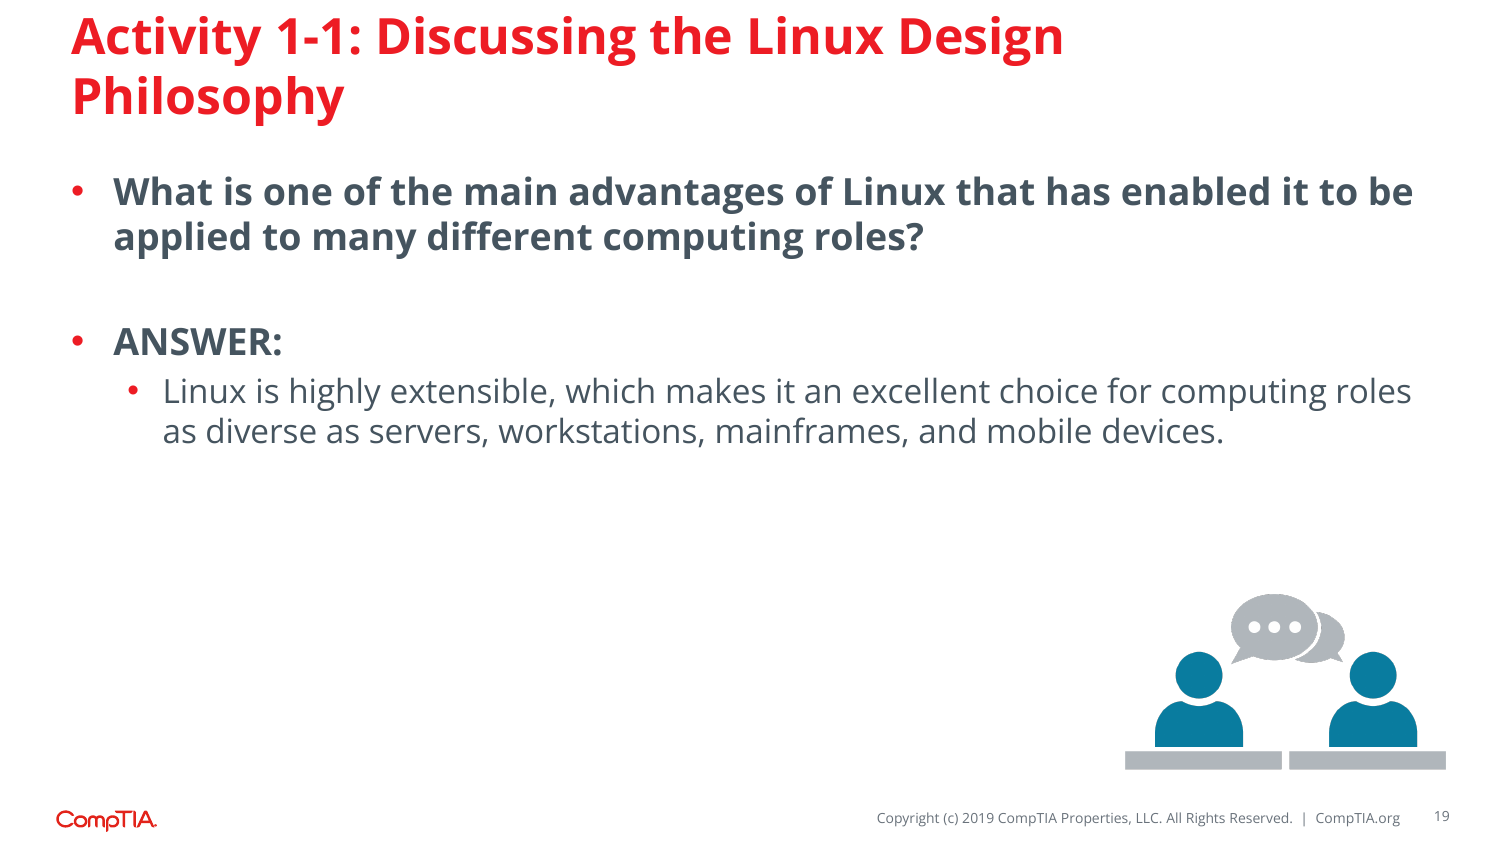

# Activity 1-1: Discussing the Linux Design Philosophy
What is one of the main advantages of Linux that has enabled it to be applied to many different computing roles?

ANSWER:
Linux is highly extensible, which makes it an excellent choice for computing roles as diverse as servers, workstations, mainframes, and mobile devices.
19